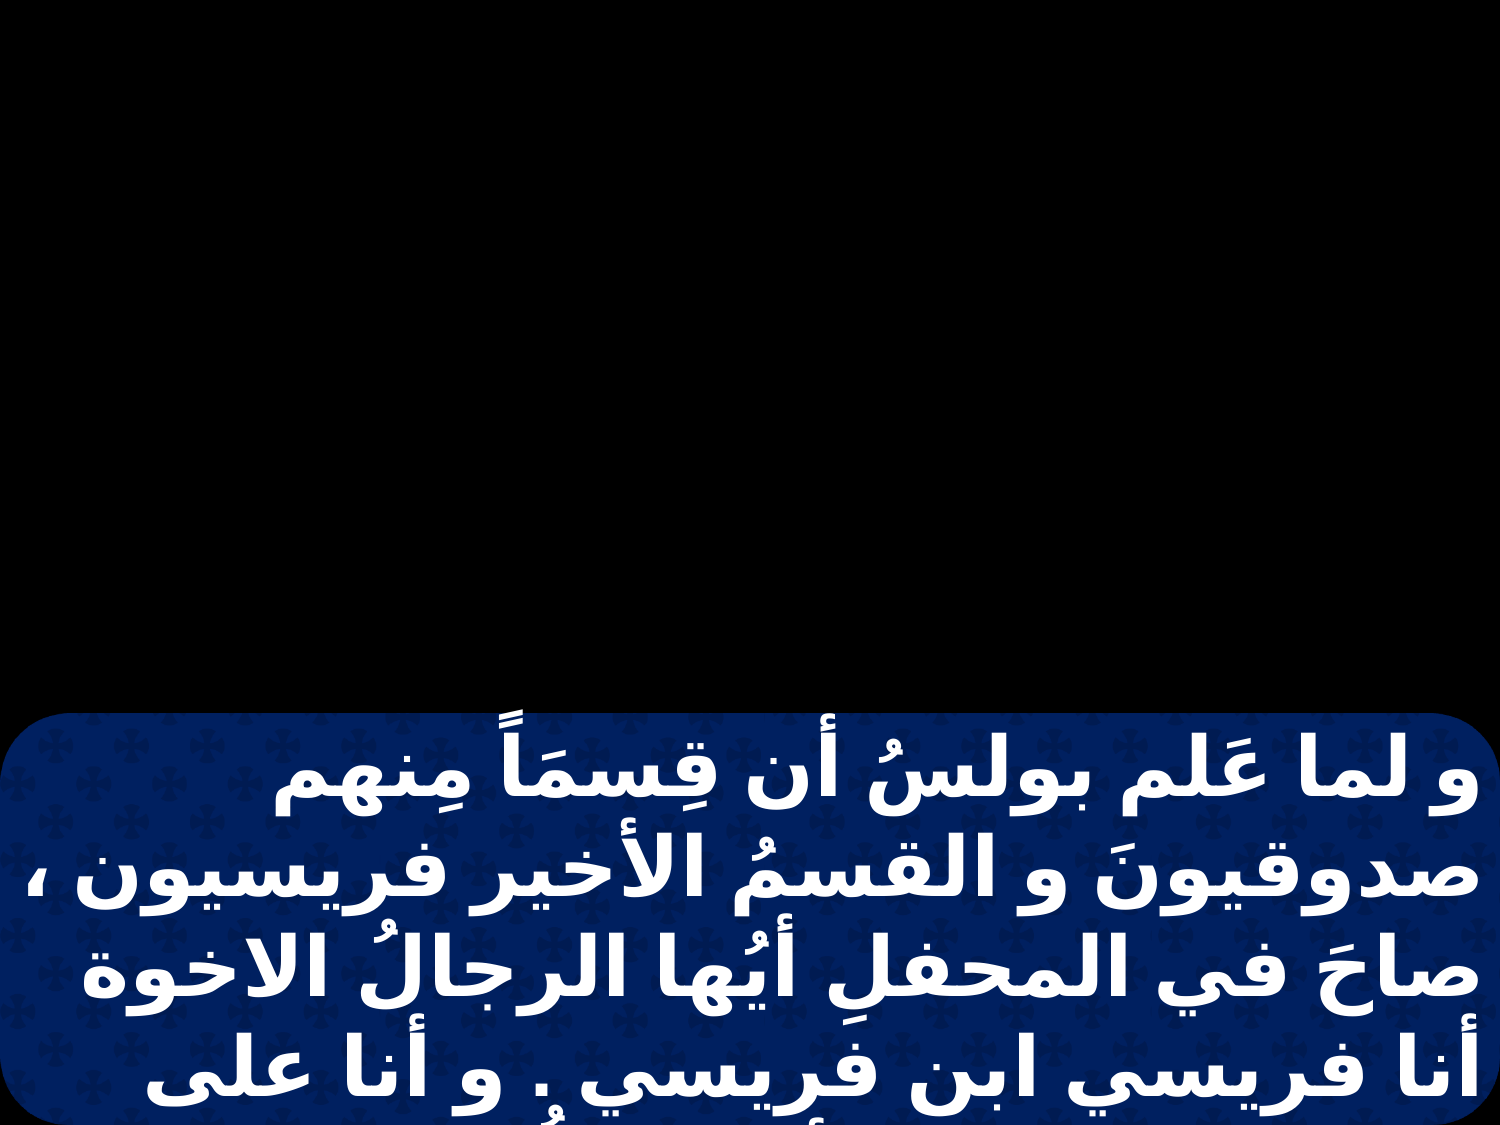

و لما عَلم بولسُ أن قِسمَاً مِنهم صدوقيونَ و القسمُ الأخير فريسيون ، صاحَ في المحفلِ أيُها الرجالُ الاخوة أنا فريسي ابن فريسي . و أنا على الرجاءِ و قيامةِ الأمواتِ اُحاكمُ .